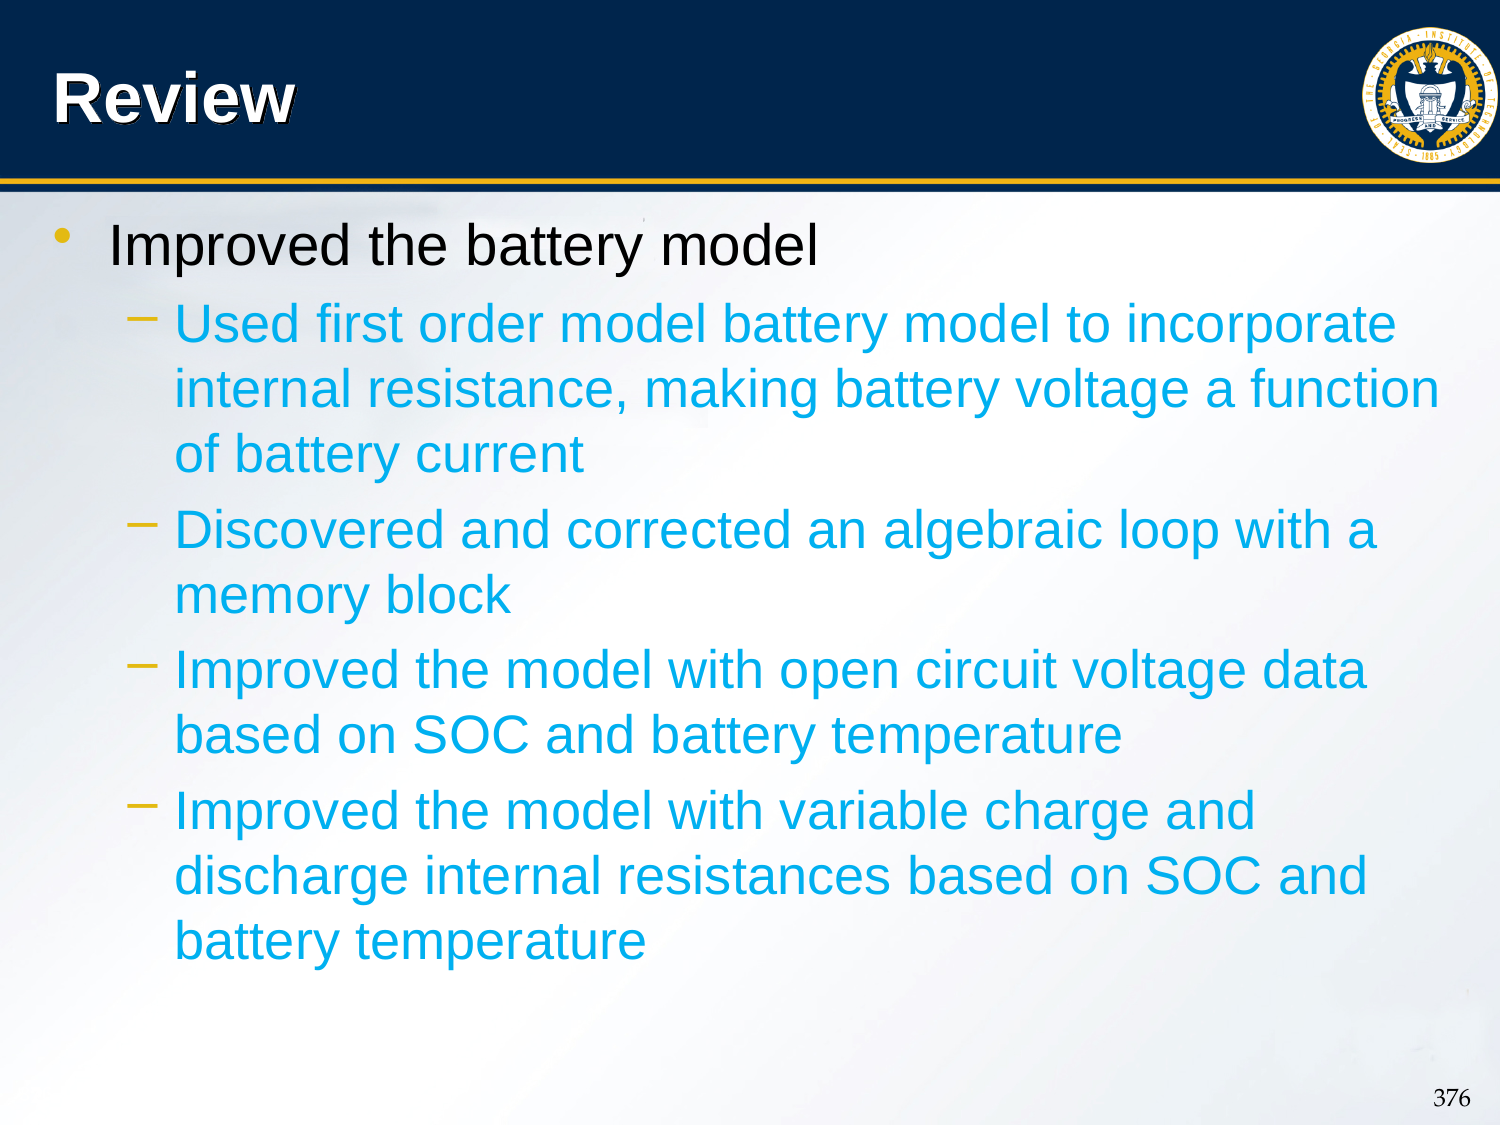

# Review

Improved the battery model
Used first order model battery model to incorporate internal resistance, making battery voltage a function of battery current
Discovered and corrected an algebraic loop with a memory block
Improved the model with open circuit voltage data based on SOC and battery temperature
Improved the model with variable charge and discharge internal resistances based on SOC and battery temperature